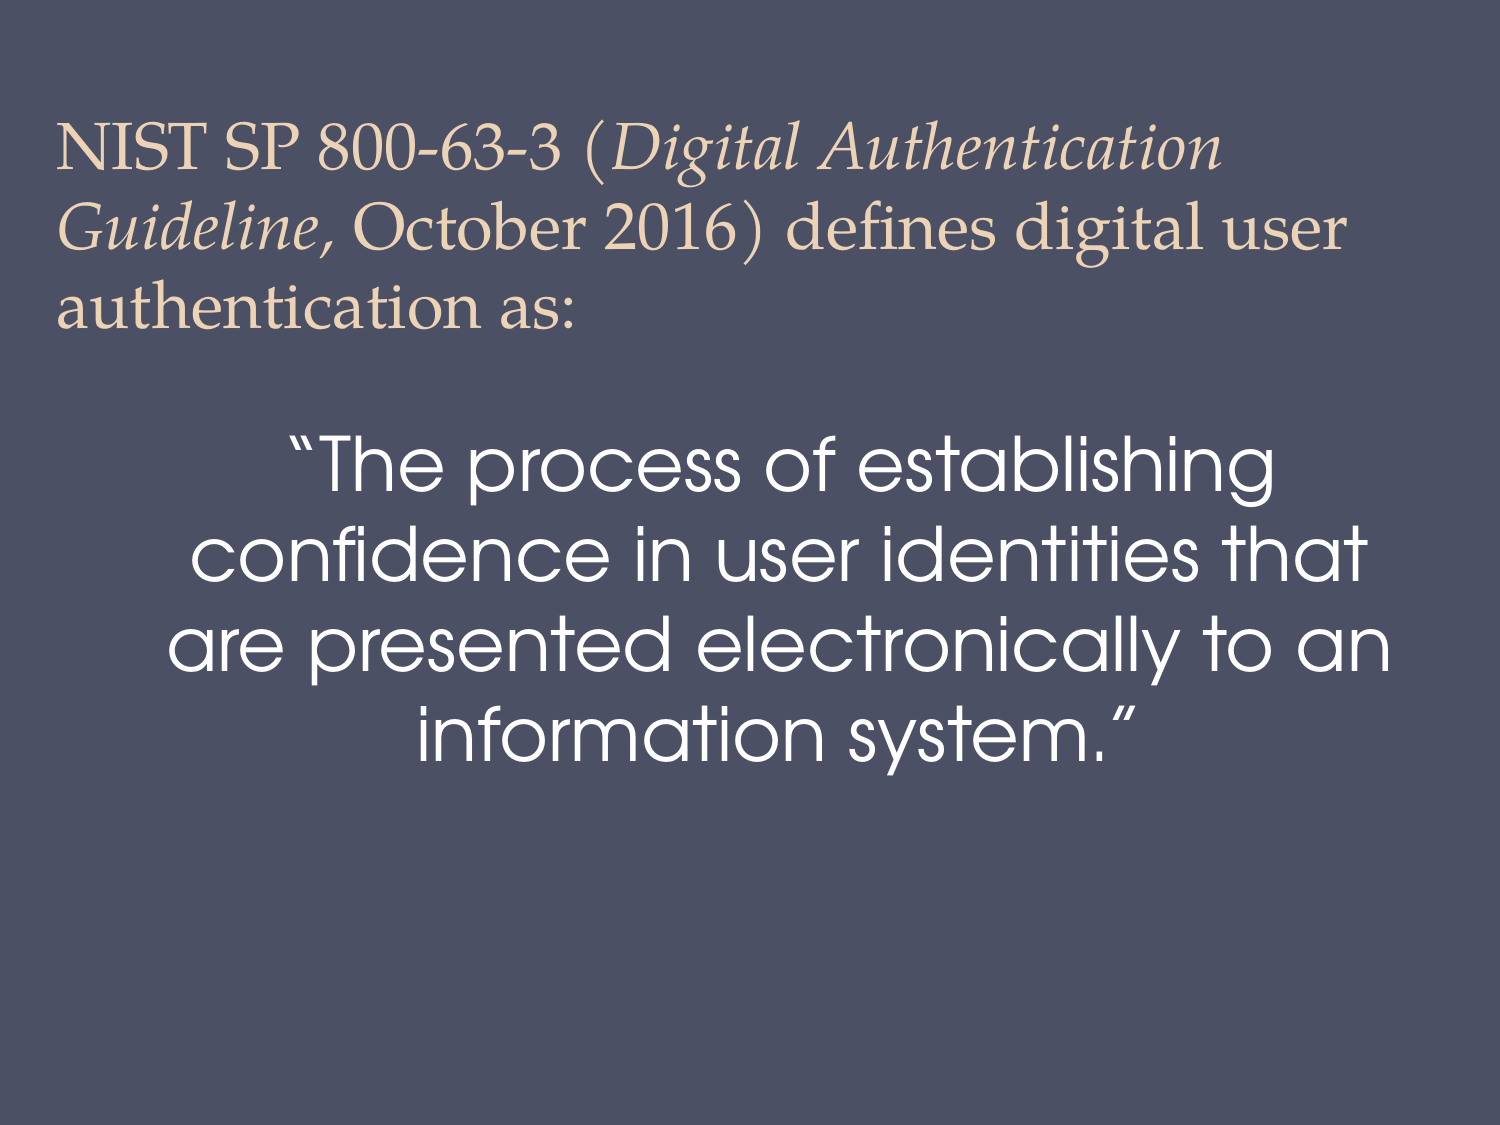

# NIST SP 800-63-3 (Digital Authentication Guideline, October 2016) defines digital user authentication as:
	“The process of establishing confidence in user identities that are presented electronically to an information system.”